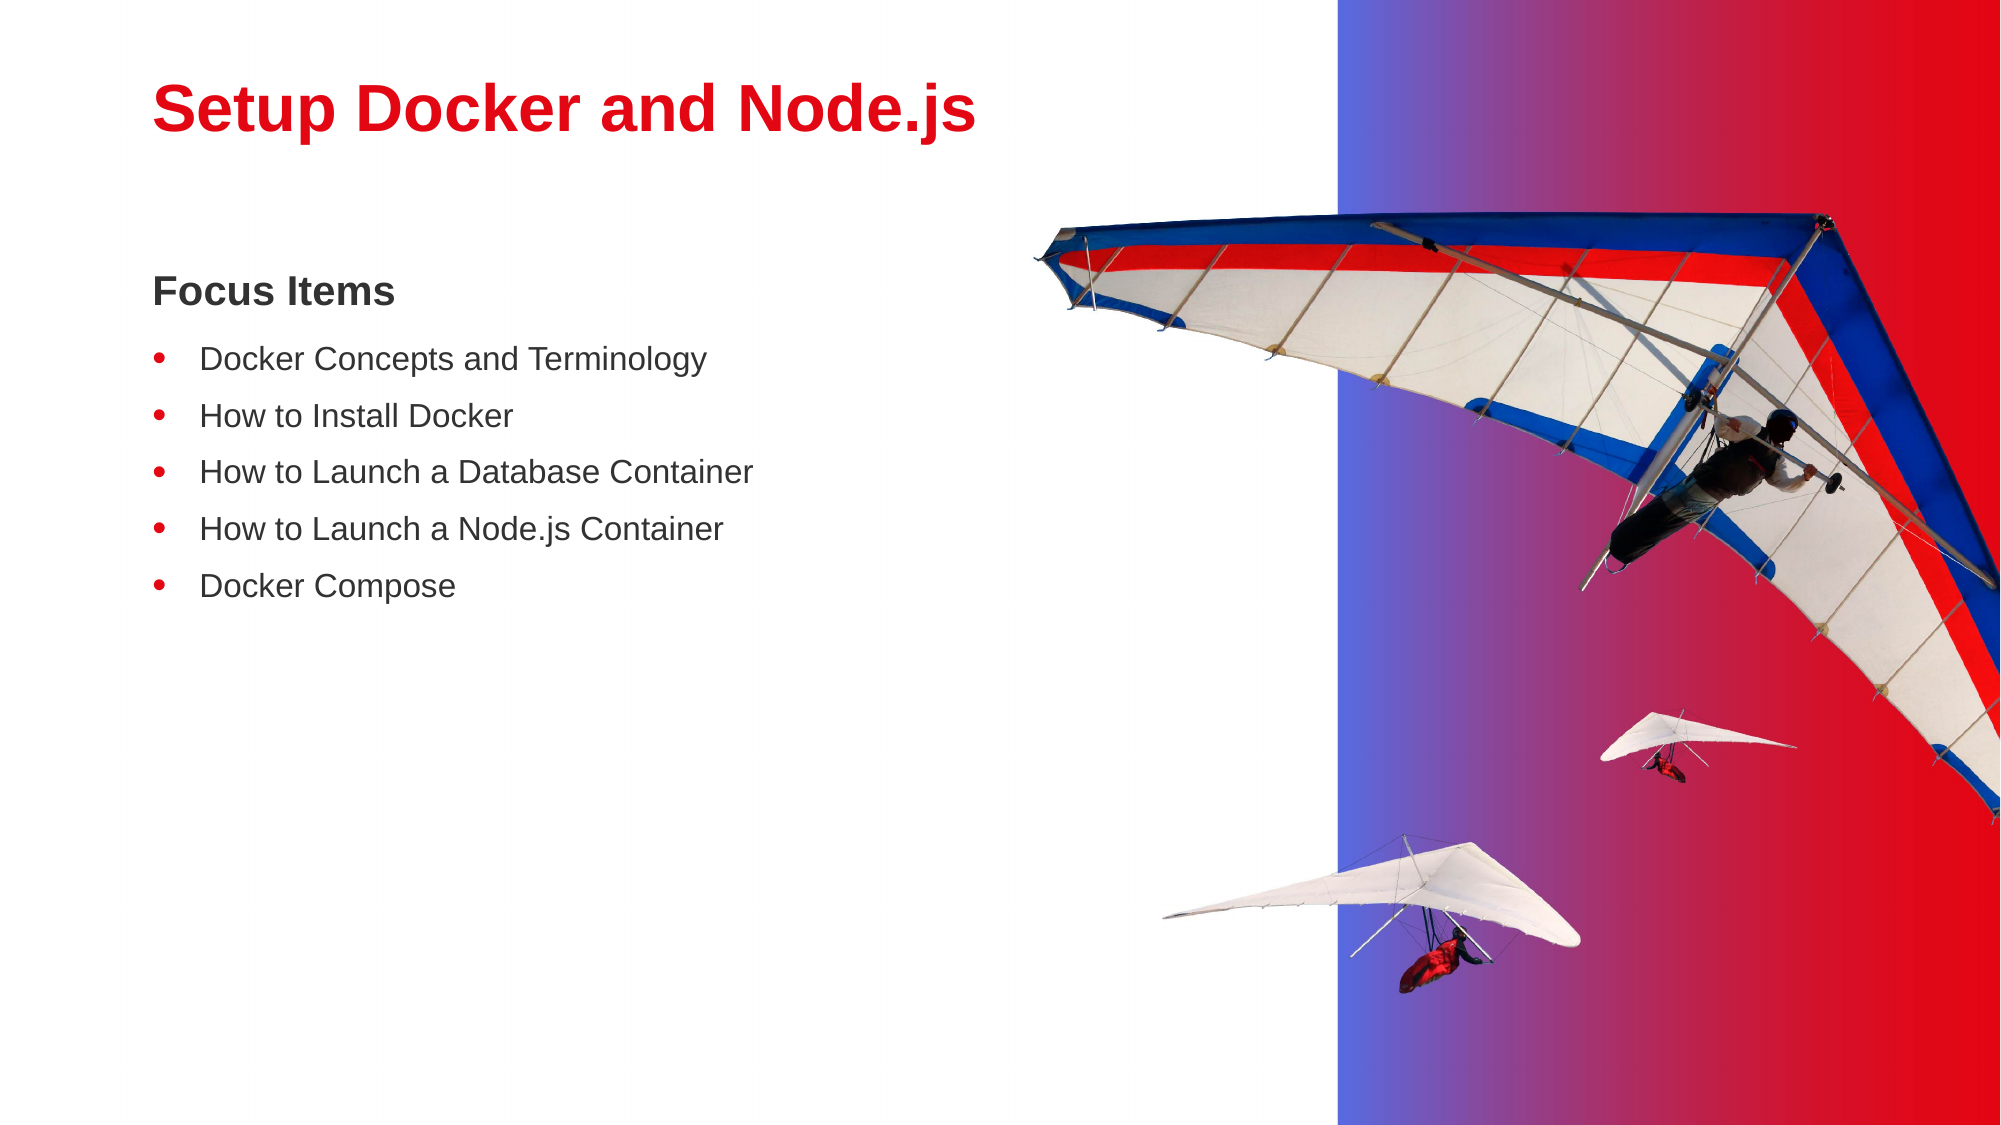

# Setup Docker and Node.js
Focus Items
Docker Concepts and Terminology
How to Install Docker
How to Launch a Database Container
How to Launch a Node.js Container
Docker Compose